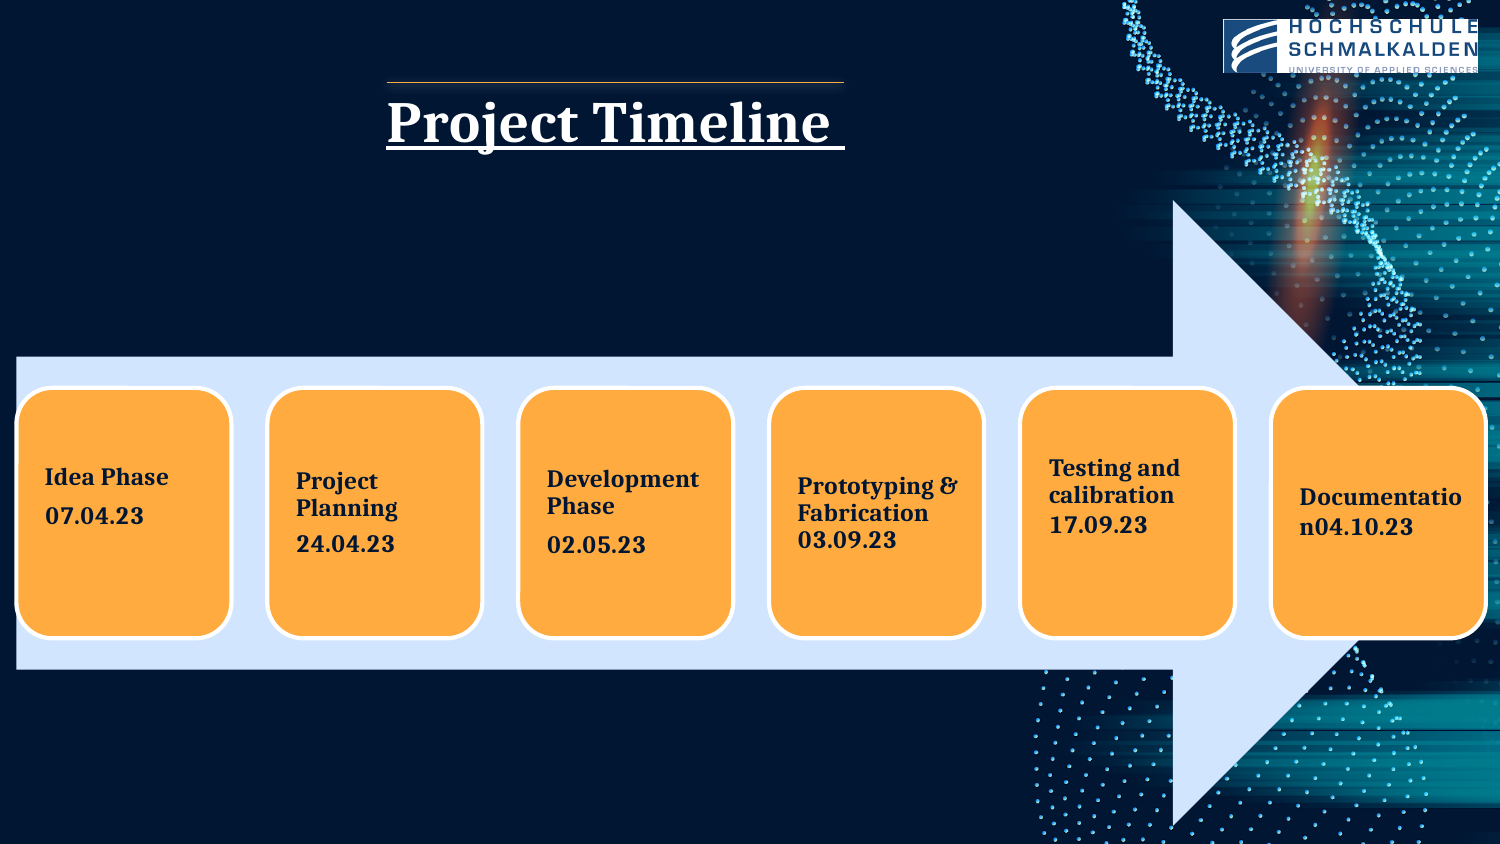

Project Timeline
Idea Phase
07.04.23
Project Planning
24.04.23
Development Phase
02.05.23
Prototyping & Fabrication 03.09.23
Testing and calibration 17.09.23
Documentation04.10.23